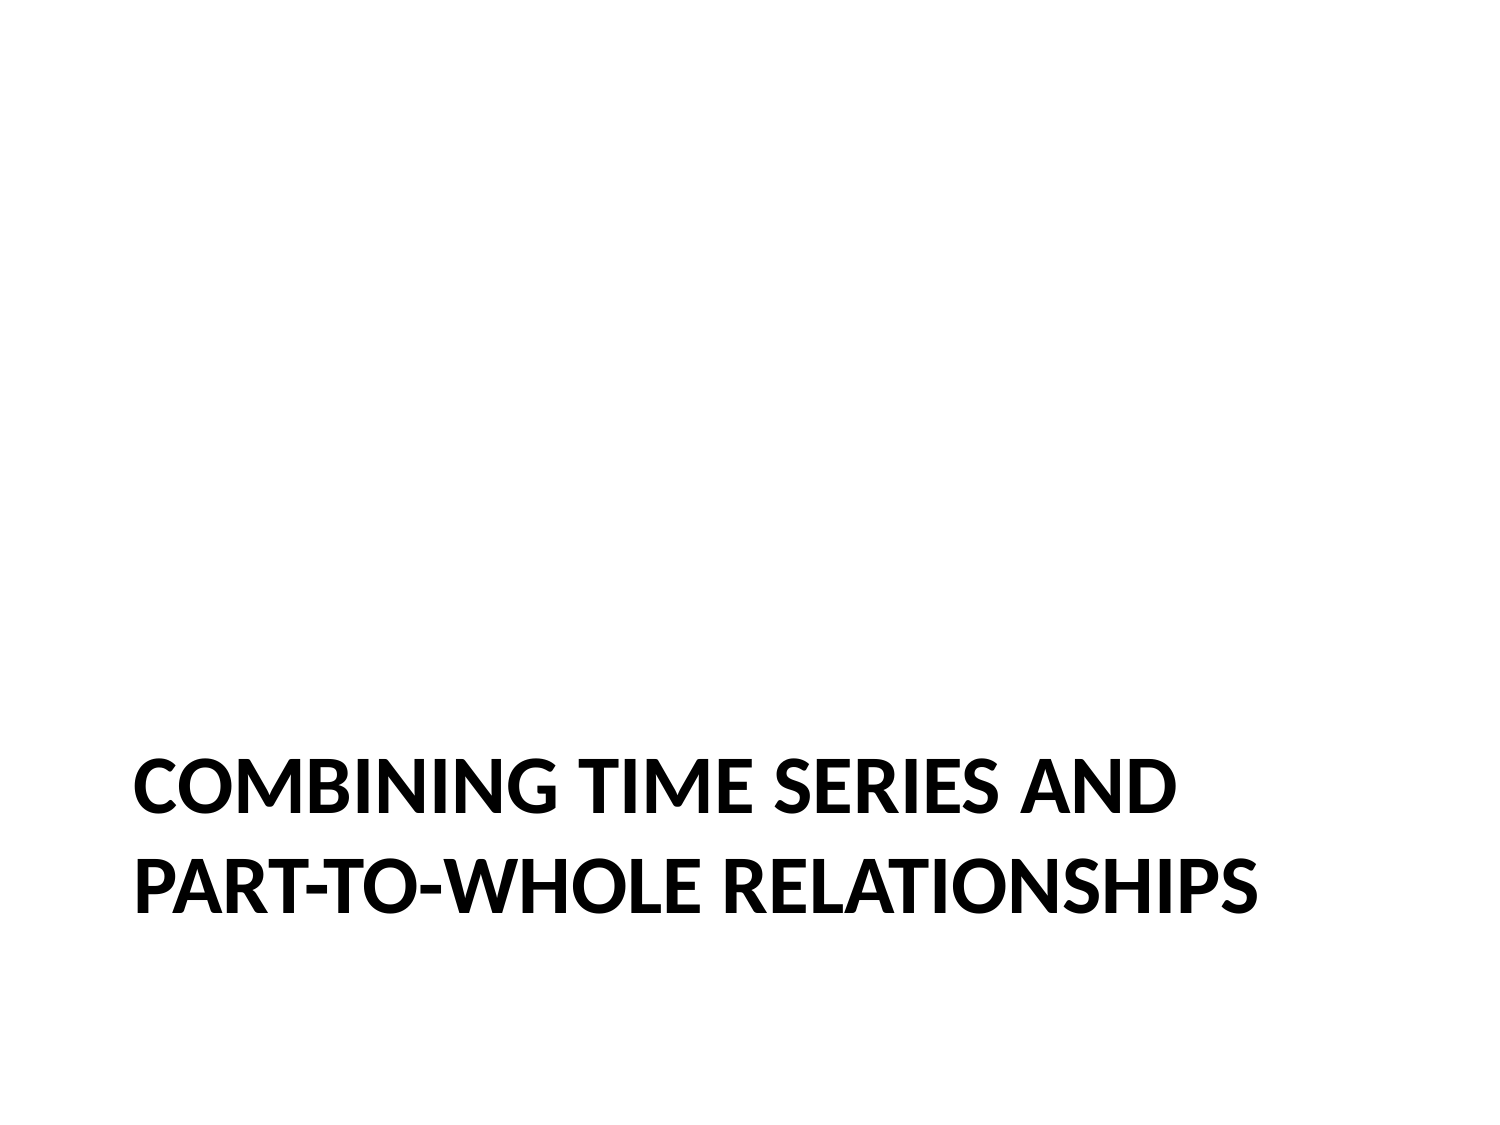

# COMBINING TIME SERIES AND PART-TO-WHOLE RELATIONSHIPS